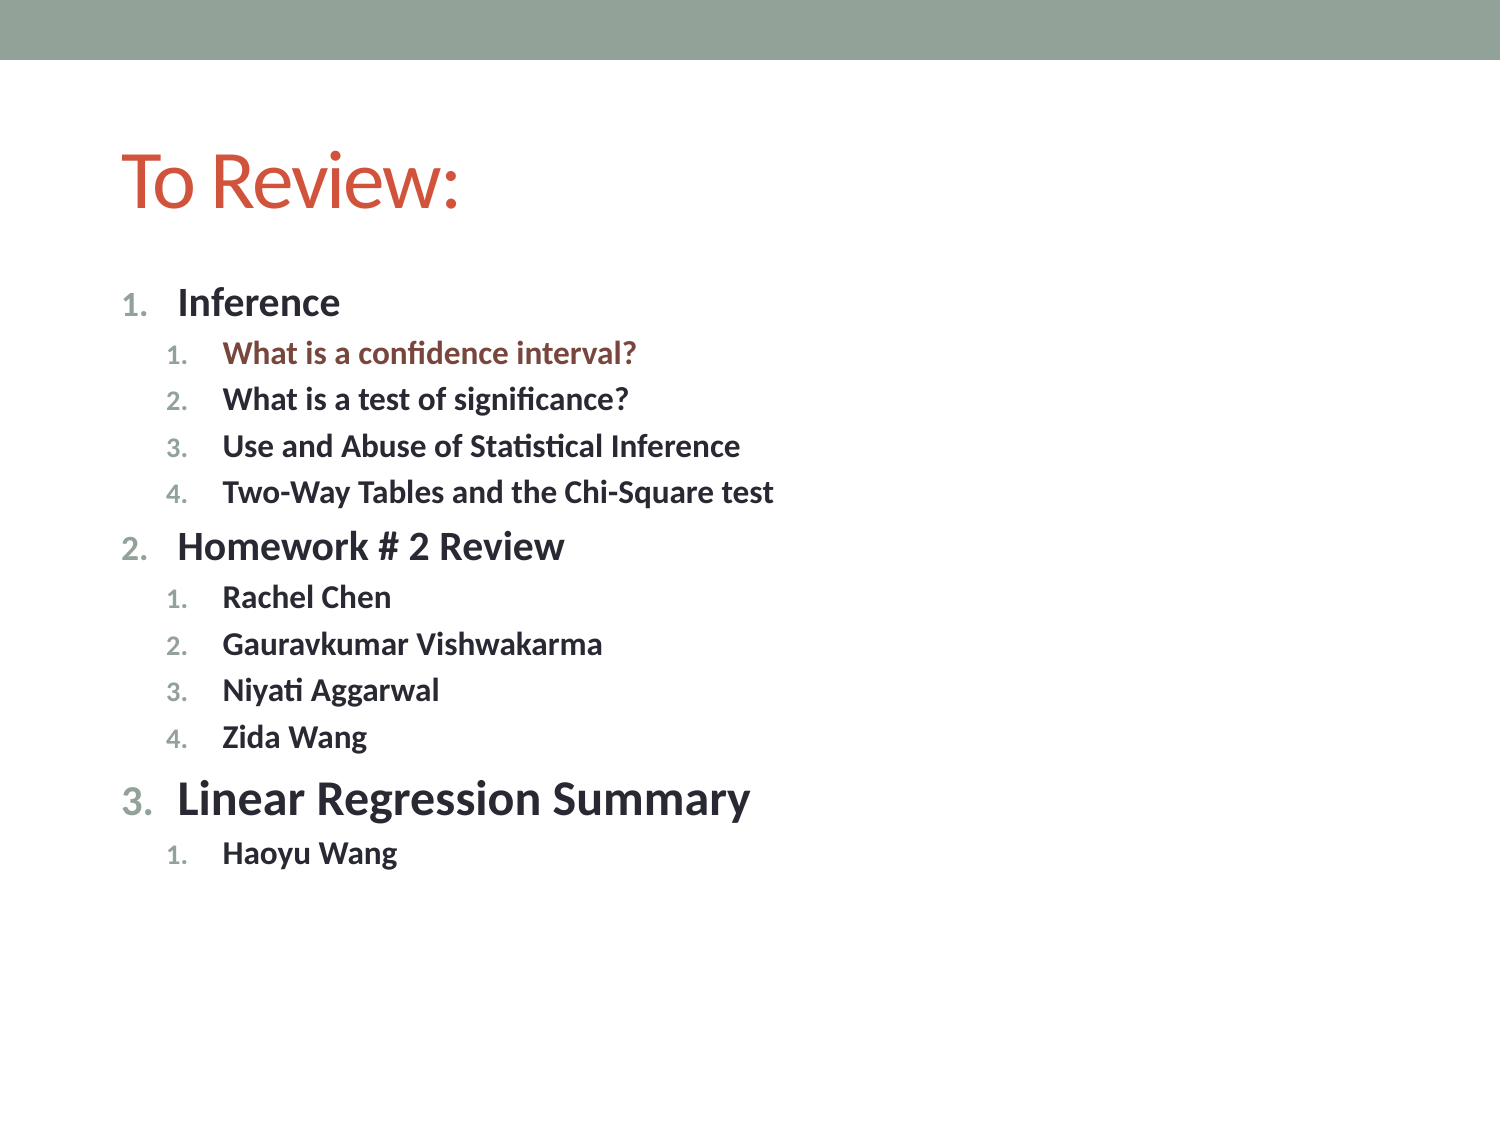

# To Review:

Inference
What is a confidence interval?
What is a test of significance?
Use and Abuse of Statistical Inference
Two-Way Tables and the Chi-Square test
Homework # 2 Review
Rachel Chen
Gauravkumar Vishwakarma
Niyati Aggarwal
Zida Wang
Linear Regression Summary
Haoyu Wang